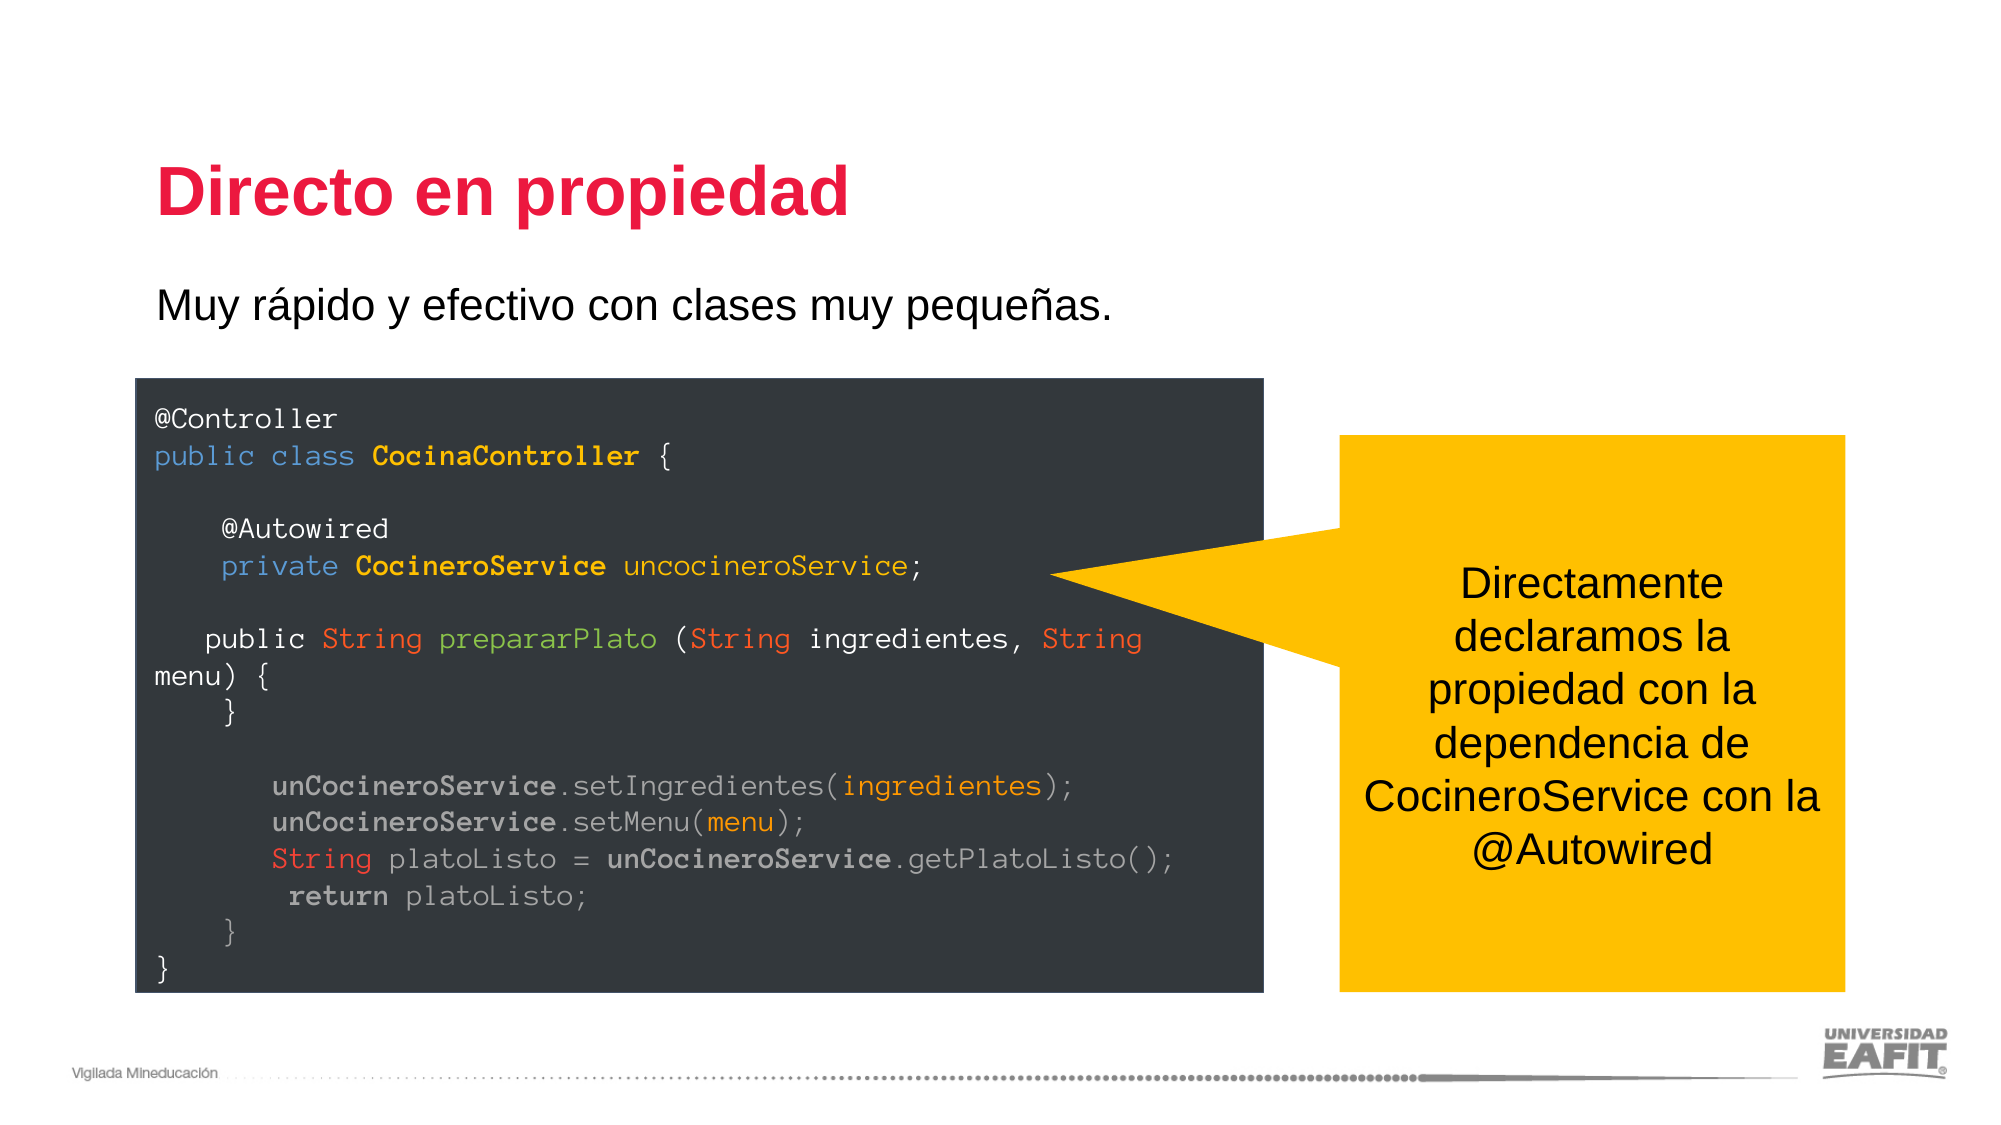

# Directo en propiedad
Muy rápido y efectivo con clases muy pequeñas.

@Controller
public class CocinaController {

    @Autowired
    private CocineroService uncocineroService;

   public String prepararPlato (String ingredientes, String menu) {
    }

       unCocineroService.setIngredientes(ingredientes);
       unCocineroService.setMenu(menu);
       String platoListo = unCocineroService.getPlatoListo();
        return platoListo;
    }
}
Directamente declaramos la propiedad con la dependencia de CocineroService con la @Autowired